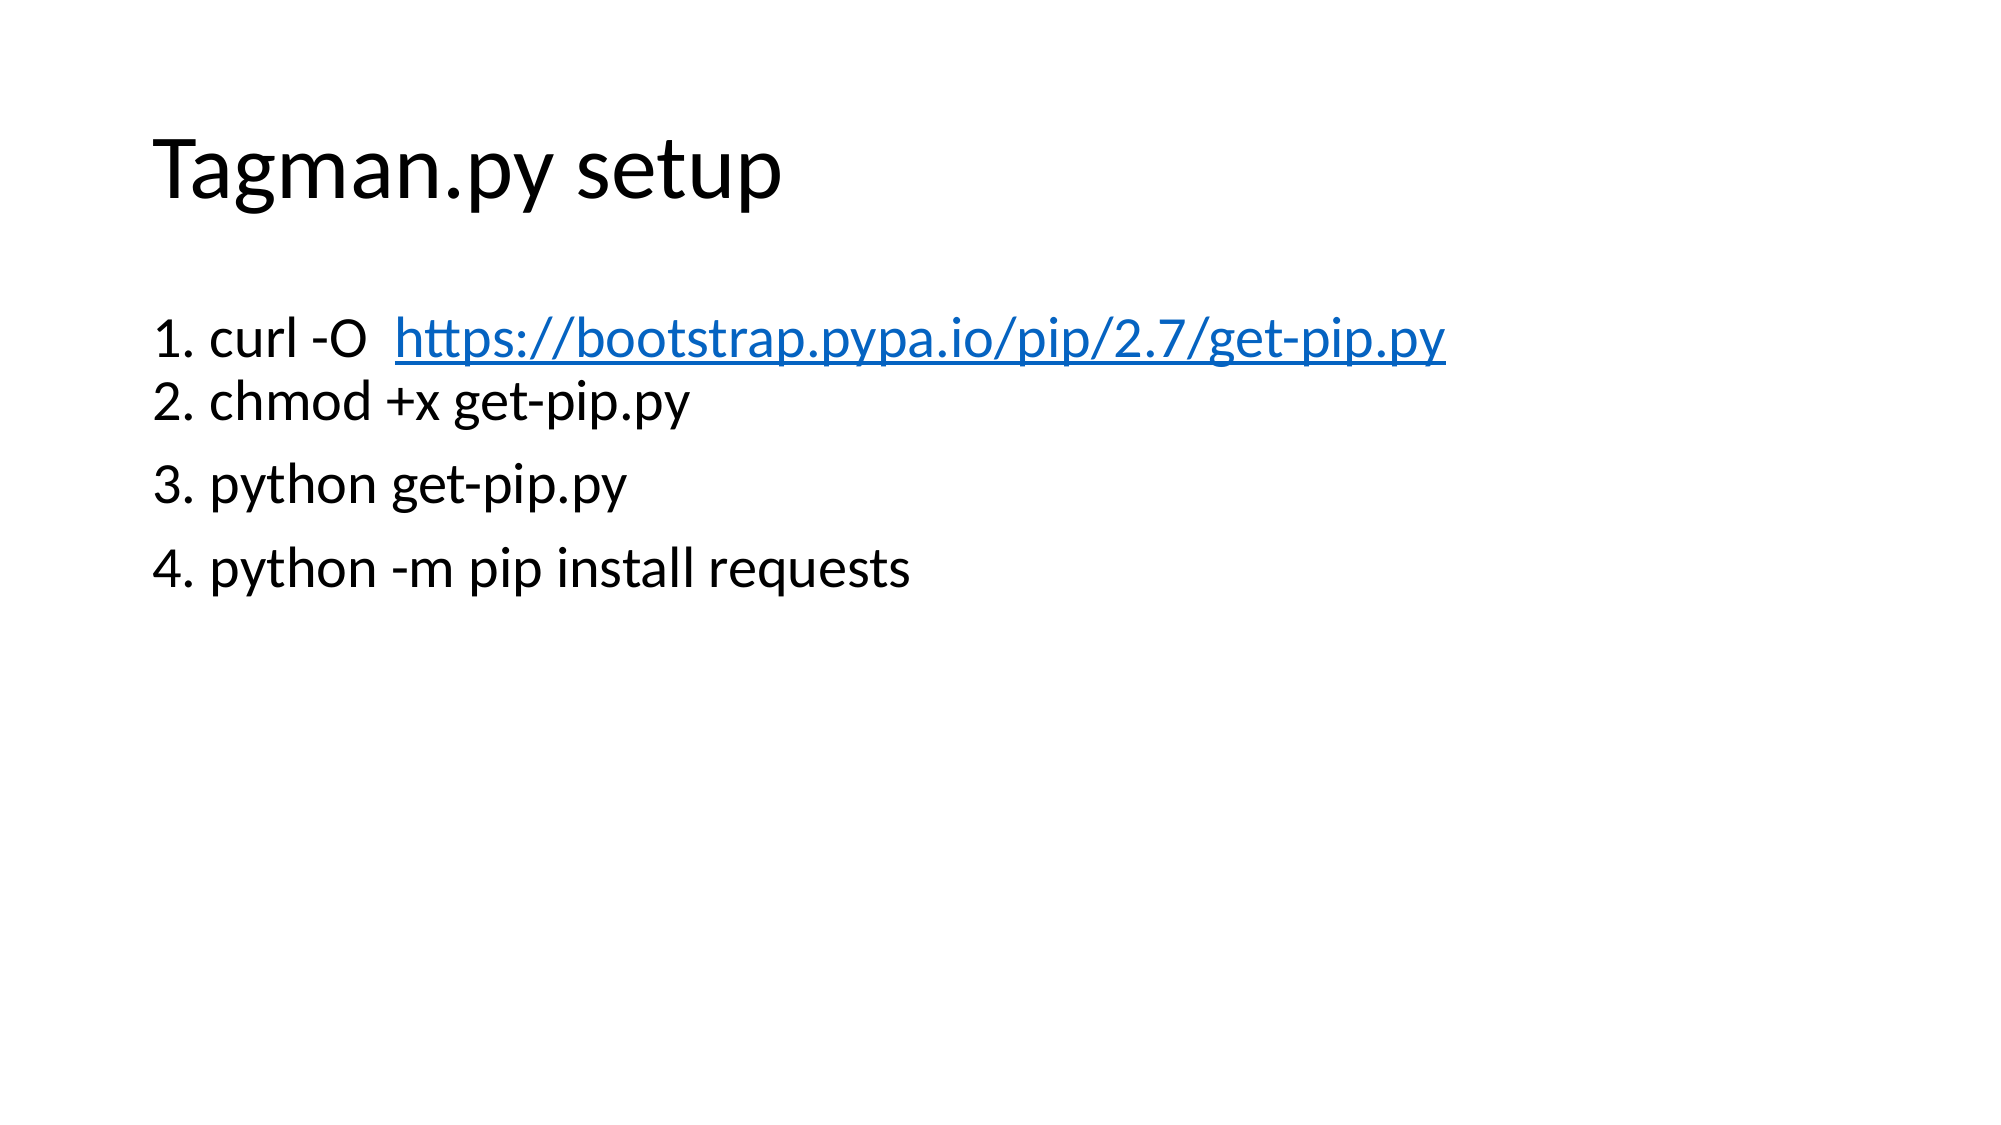

# Tagman.py setup
1. curl -O  https://bootstrap.pypa.io/pip/2.7/get-pip.py
2. chmod +x get-pip.py
3. python get-pip.py
4. python -m pip install requests